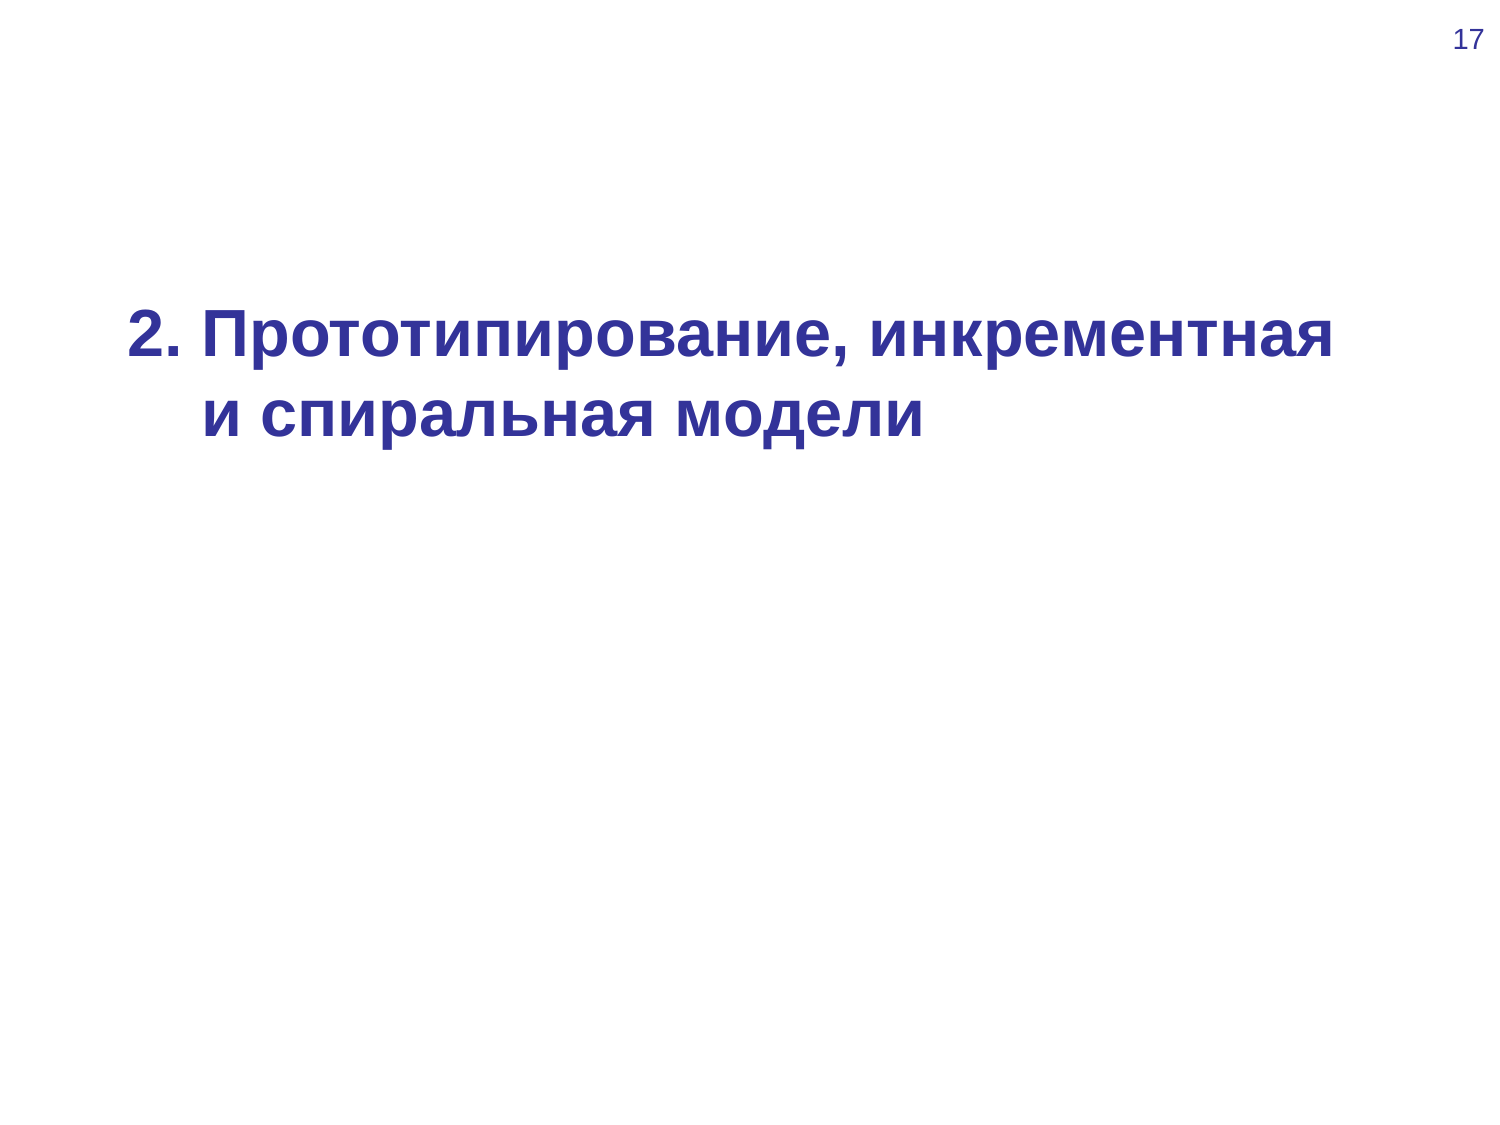

17
2. Прототипирование, инкрементная
    и спиральная модели